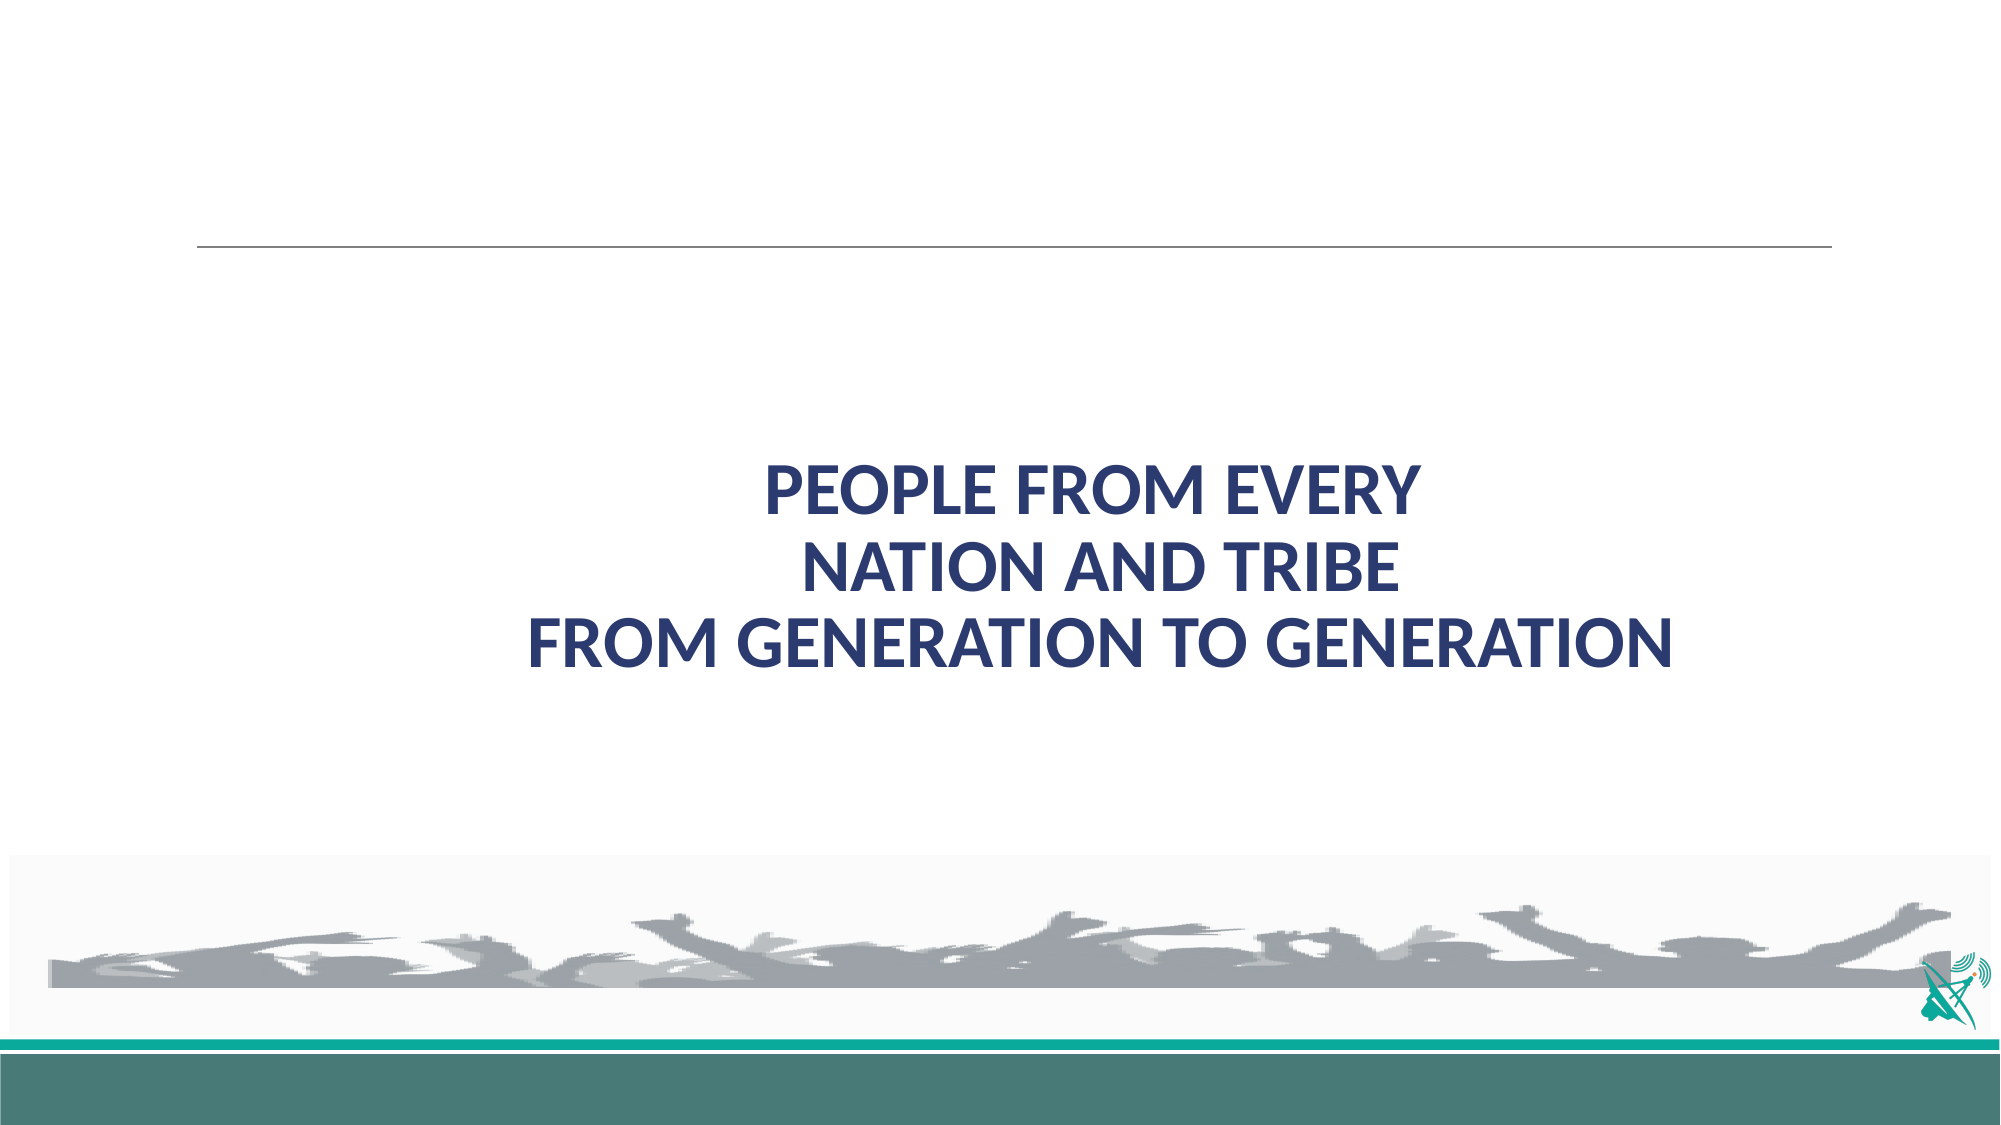

# PEOPLE FROM EVERY NATION AND TRIBE FROM GENERATION TO GENERATION